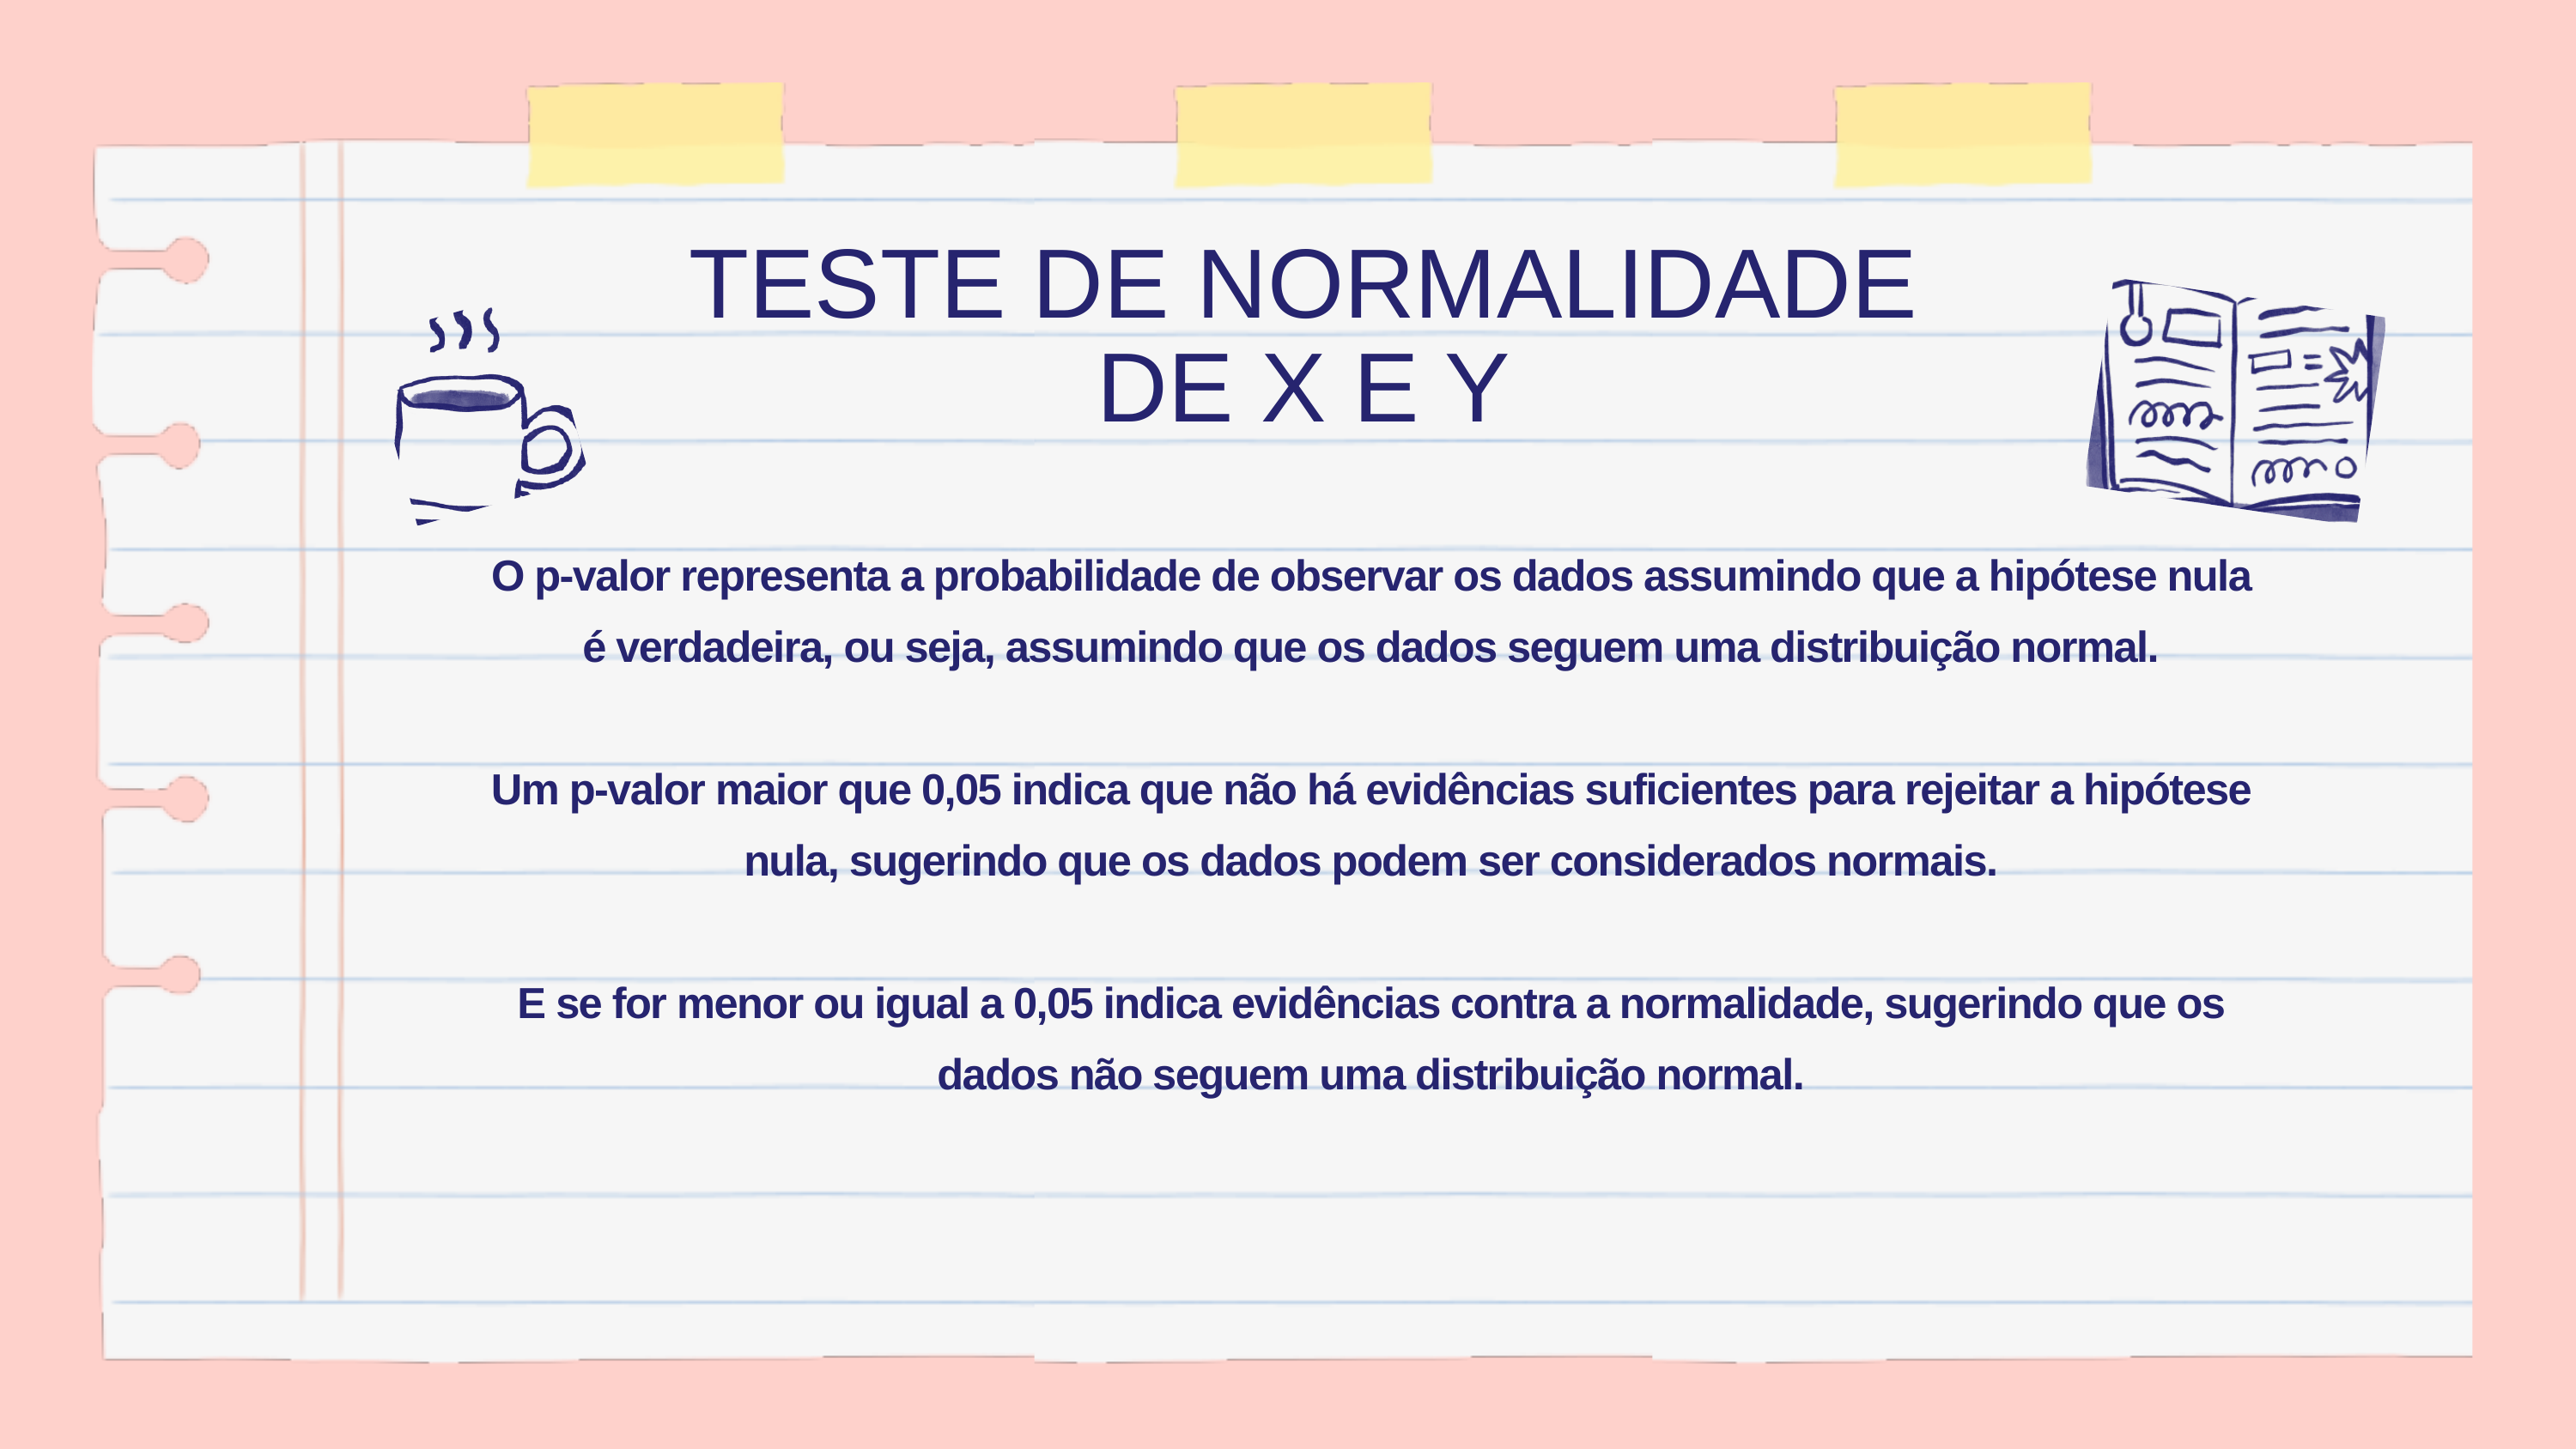

TESTE DE NORMALIDADE DE X E Y

O p-valor representa a probabilidade de observar os dados assumindo que a hipótese nula é verdadeira, ou seja, assumindo que os dados seguem uma distribuição normal.

Um p-valor maior que 0,05 indica que não há evidências suficientes para rejeitar a hipótese nula, sugerindo que os dados podem ser considerados normais.

E se for menor ou igual a 0,05 indica evidências contra a normalidade, sugerindo que os dados não seguem uma distribuição normal.